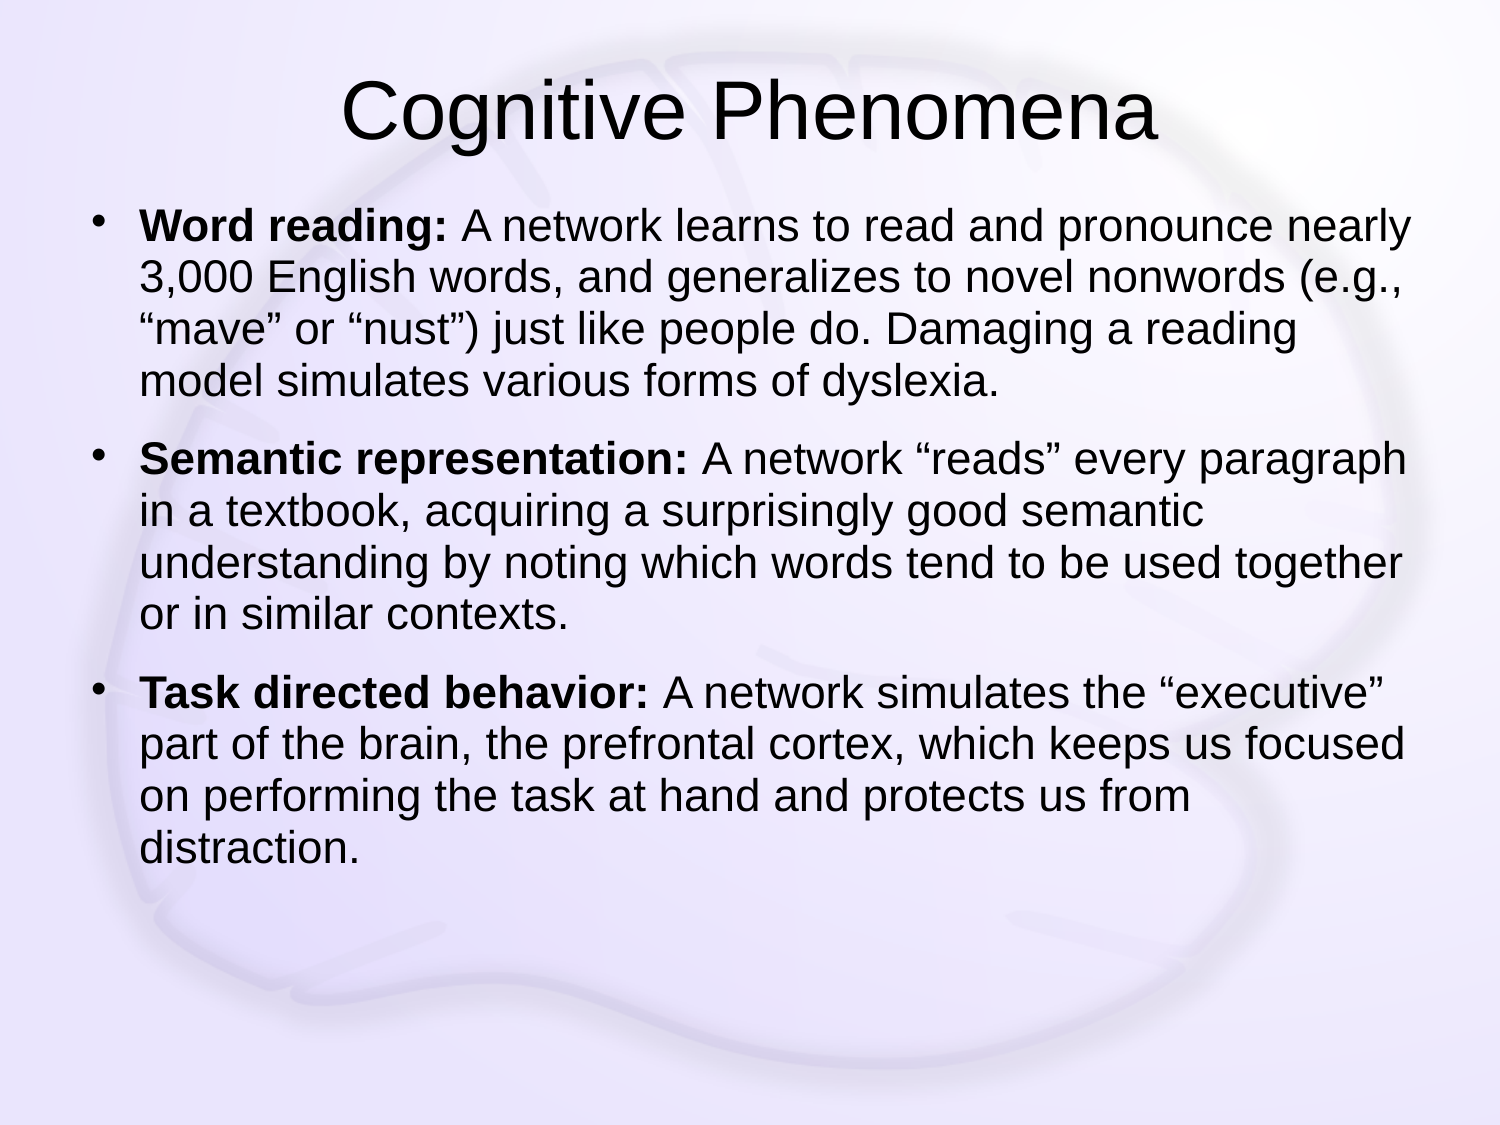

# Cognitive Phenomena
Word reading: A network learns to read and pronounce nearly 3,000 English words, and generalizes to novel nonwords (e.g., “mave” or “nust”) just like people do. Damaging a reading model simulates various forms of dyslexia.
Semantic representation: A network “reads” every paragraph in a textbook, acquiring a surprisingly good semantic understanding by noting which words tend to be used together or in similar contexts.
Task directed behavior: A network simulates the “executive” part of the brain, the prefrontal cortex, which keeps us focused on performing the task at hand and protects us from distraction.